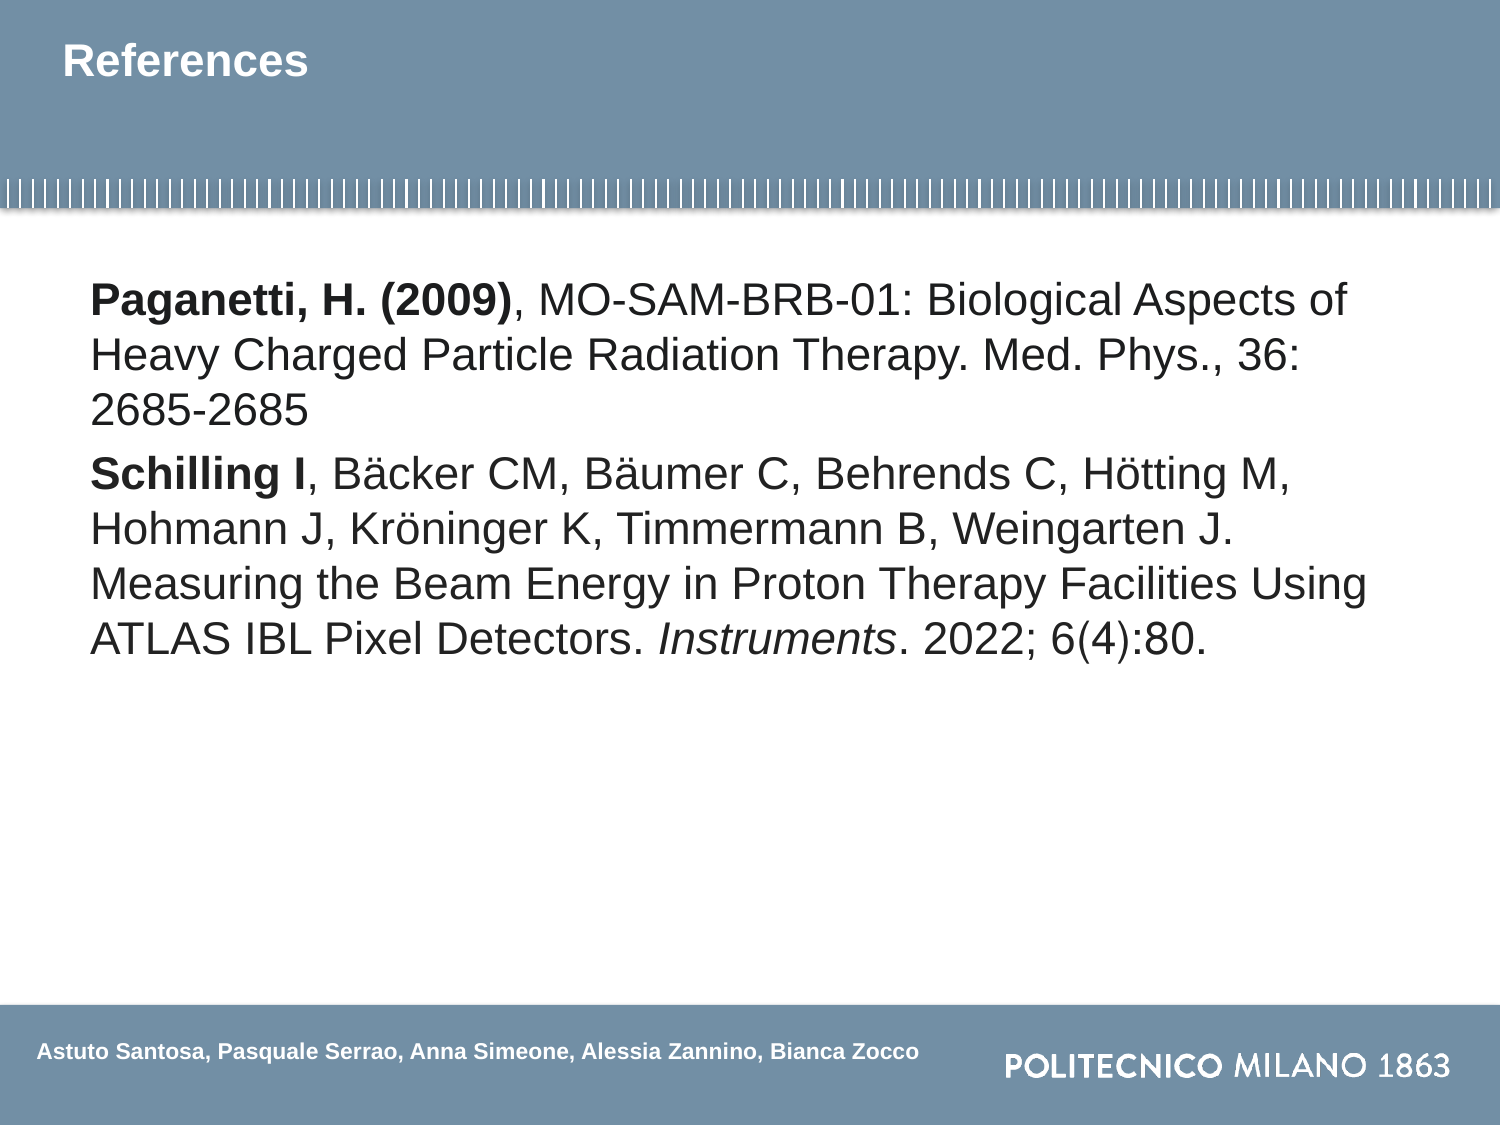

# References
Paganetti, H. (2009), MO-SAM-BRB-01: Biological Aspects of Heavy Charged Particle Radiation Therapy. Med. Phys., 36: 2685-2685
Schilling I, Bäcker CM, Bäumer C, Behrends C, Hötting M, Hohmann J, Kröninger K, Timmermann B, Weingarten J. Measuring the Beam Energy in Proton Therapy Facilities Using ATLAS IBL Pixel Detectors. Instruments. 2022; 6(4):80.